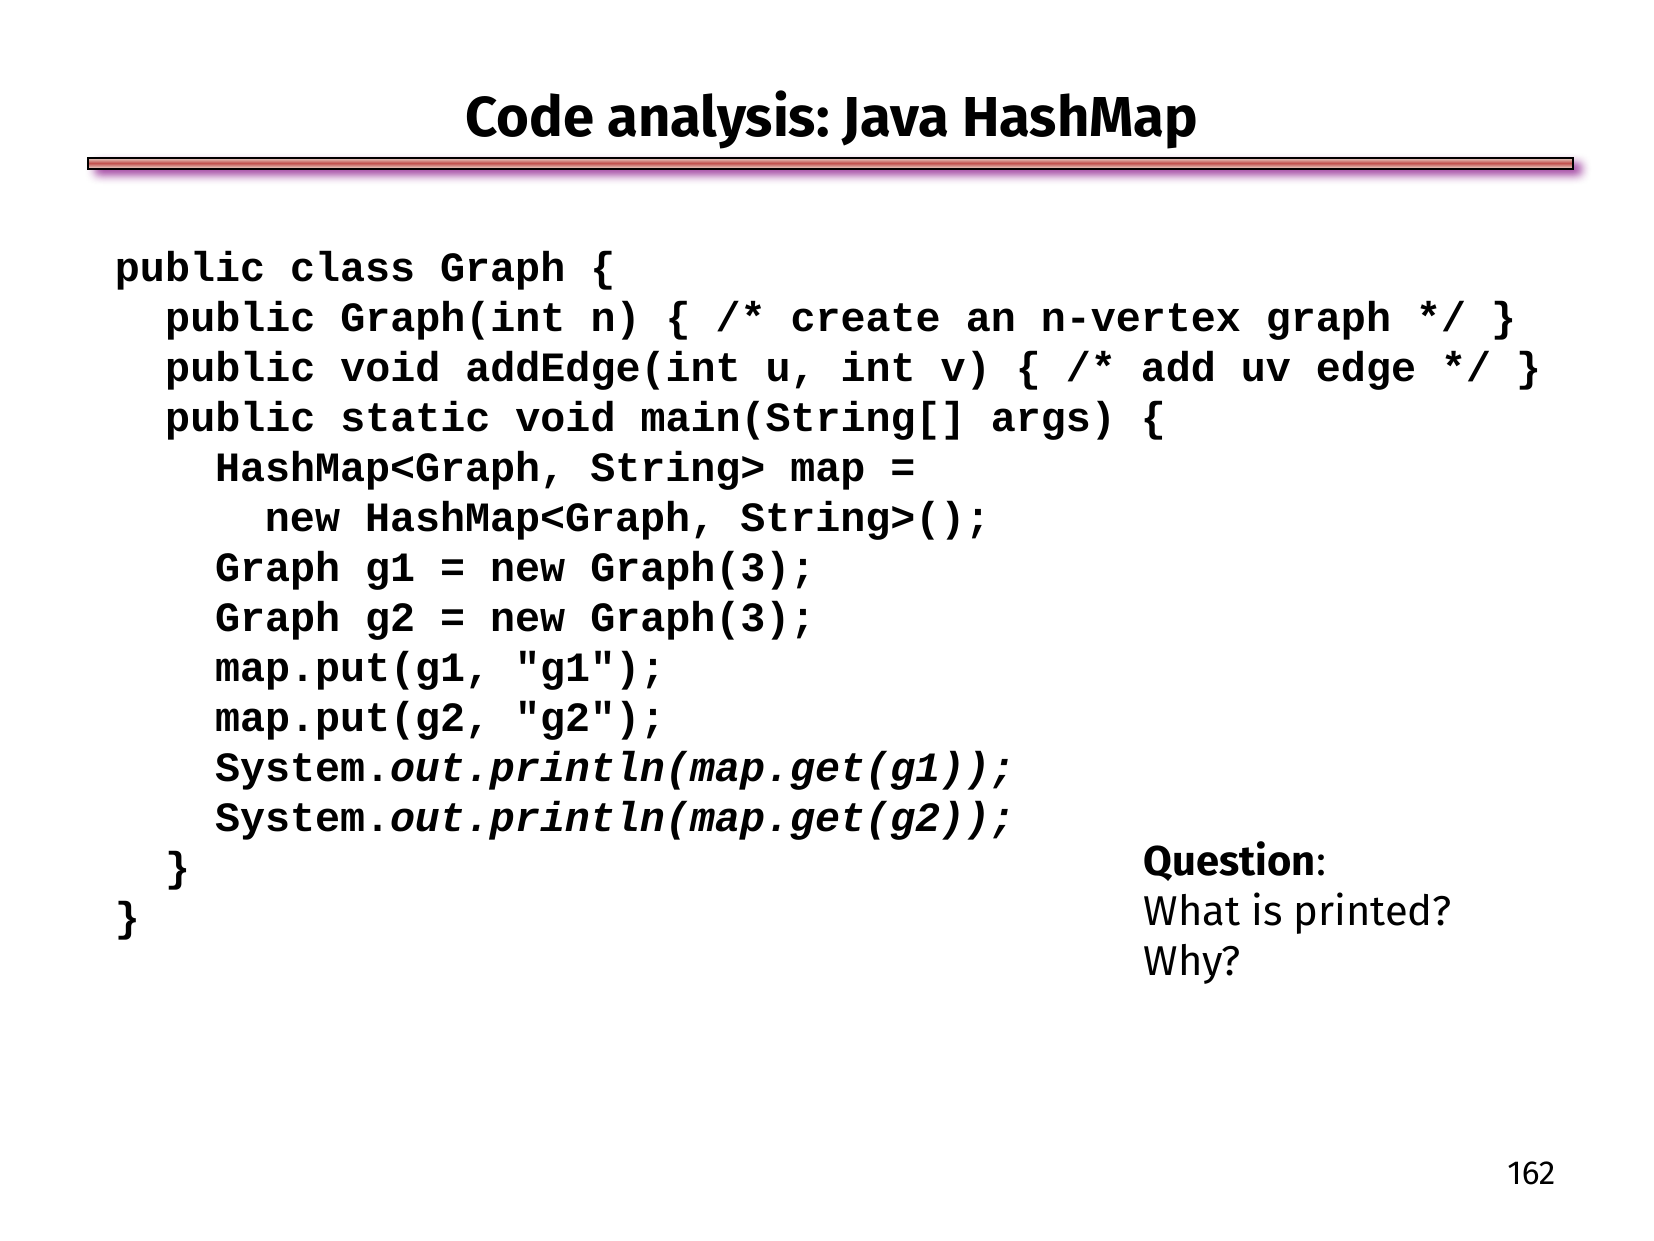

Code analysis: Java HashMap

public class Graph {
  public Graph(int n) { /* create an n-vertex graph */ }
  public void addEdge(int u, int v) { /* add uv edge */ }
  public static void main(String[] args) {
    HashMap<Graph, String> map =
      new HashMap<Graph, String>();
    Graph g1 = new Graph(3);
    Graph g2 = new Graph(3);
    map.put(g1, "g1");
    map.put(g2, "g2");
    System.out.println(map.get(g1));
    System.out.println(map.get(g2));
  }
}
Question:
What is printed?
Why?
162